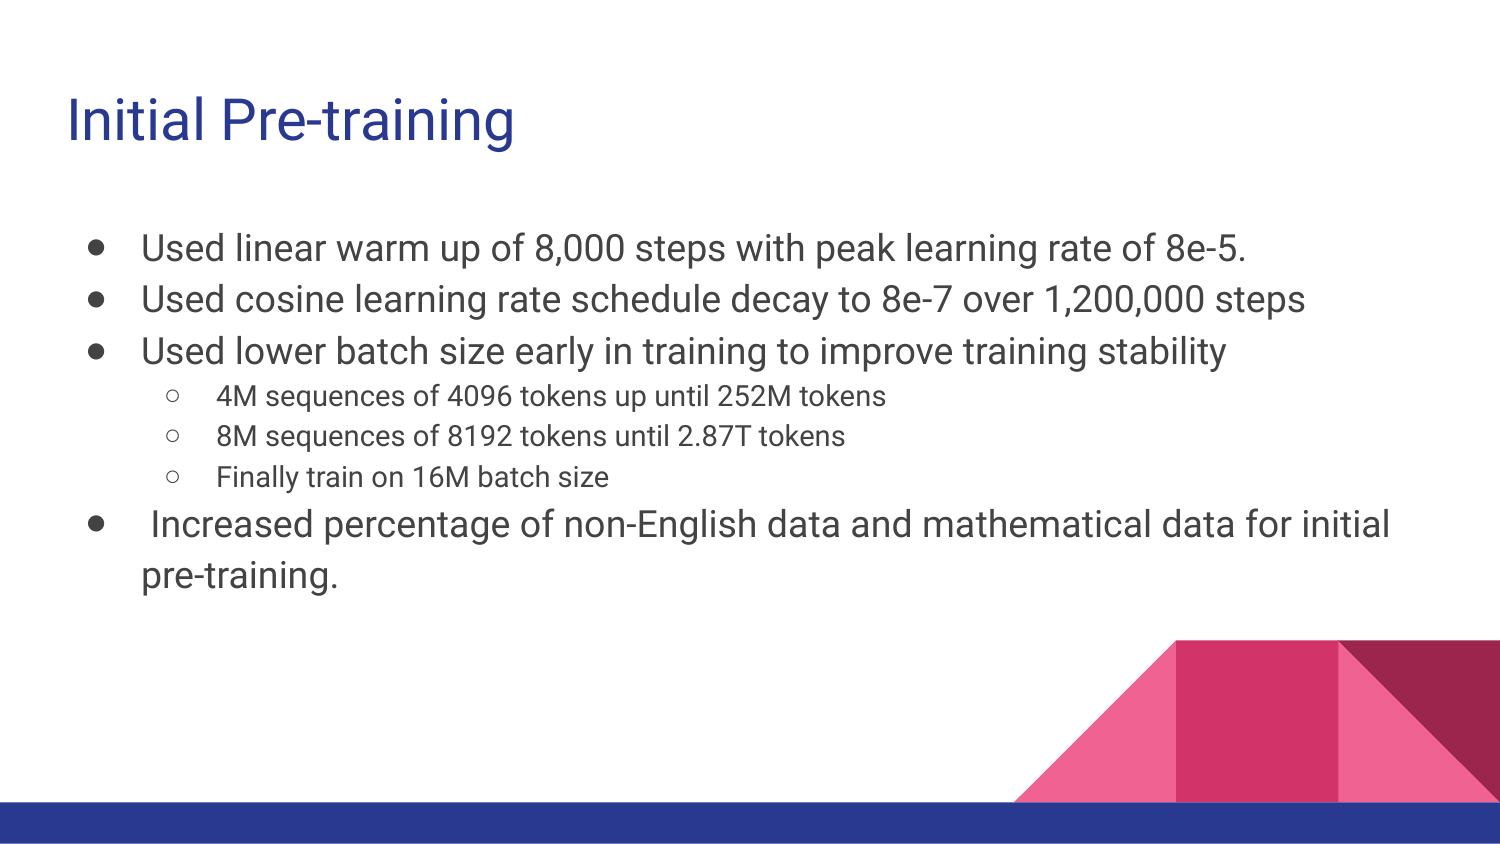

# Initial Pre-training
Used linear warm up of 8,000 steps with peak learning rate of 8e-5.
Used cosine learning rate schedule decay to 8e-7 over 1,200,000 steps
Used lower batch size early in training to improve training stability
4M sequences of 4096 tokens up until 252M tokens
8M sequences of 8192 tokens until 2.87T tokens
Finally train on 16M batch size
 Increased percentage of non-English data and mathematical data for initial pre-training.